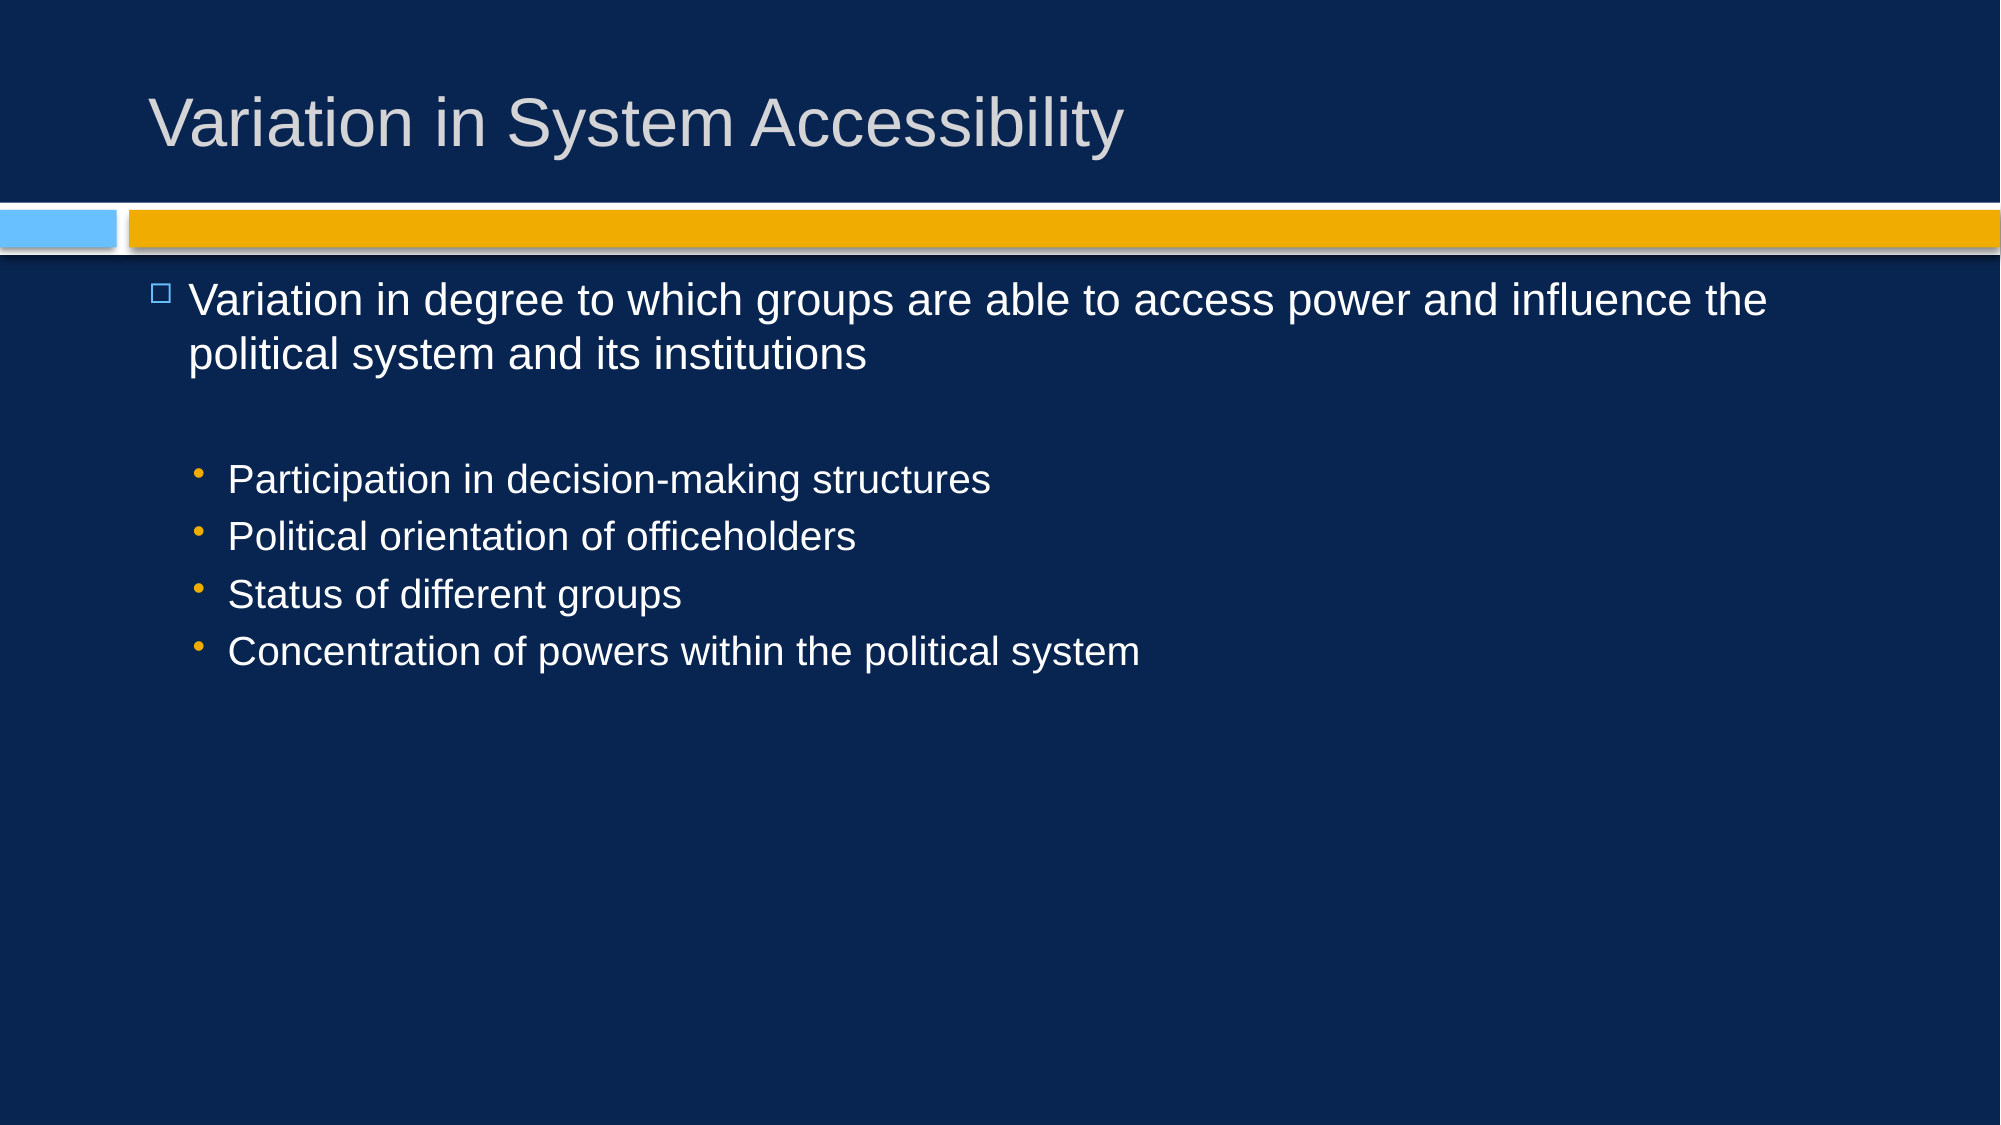

# Variation in System Accessibility
Variation in degree to which groups are able to access power and influence the political system and its institutions

Participation in decision-making structures
Political orientation of officeholders
Status of different groups
Concentration of powers within the political system